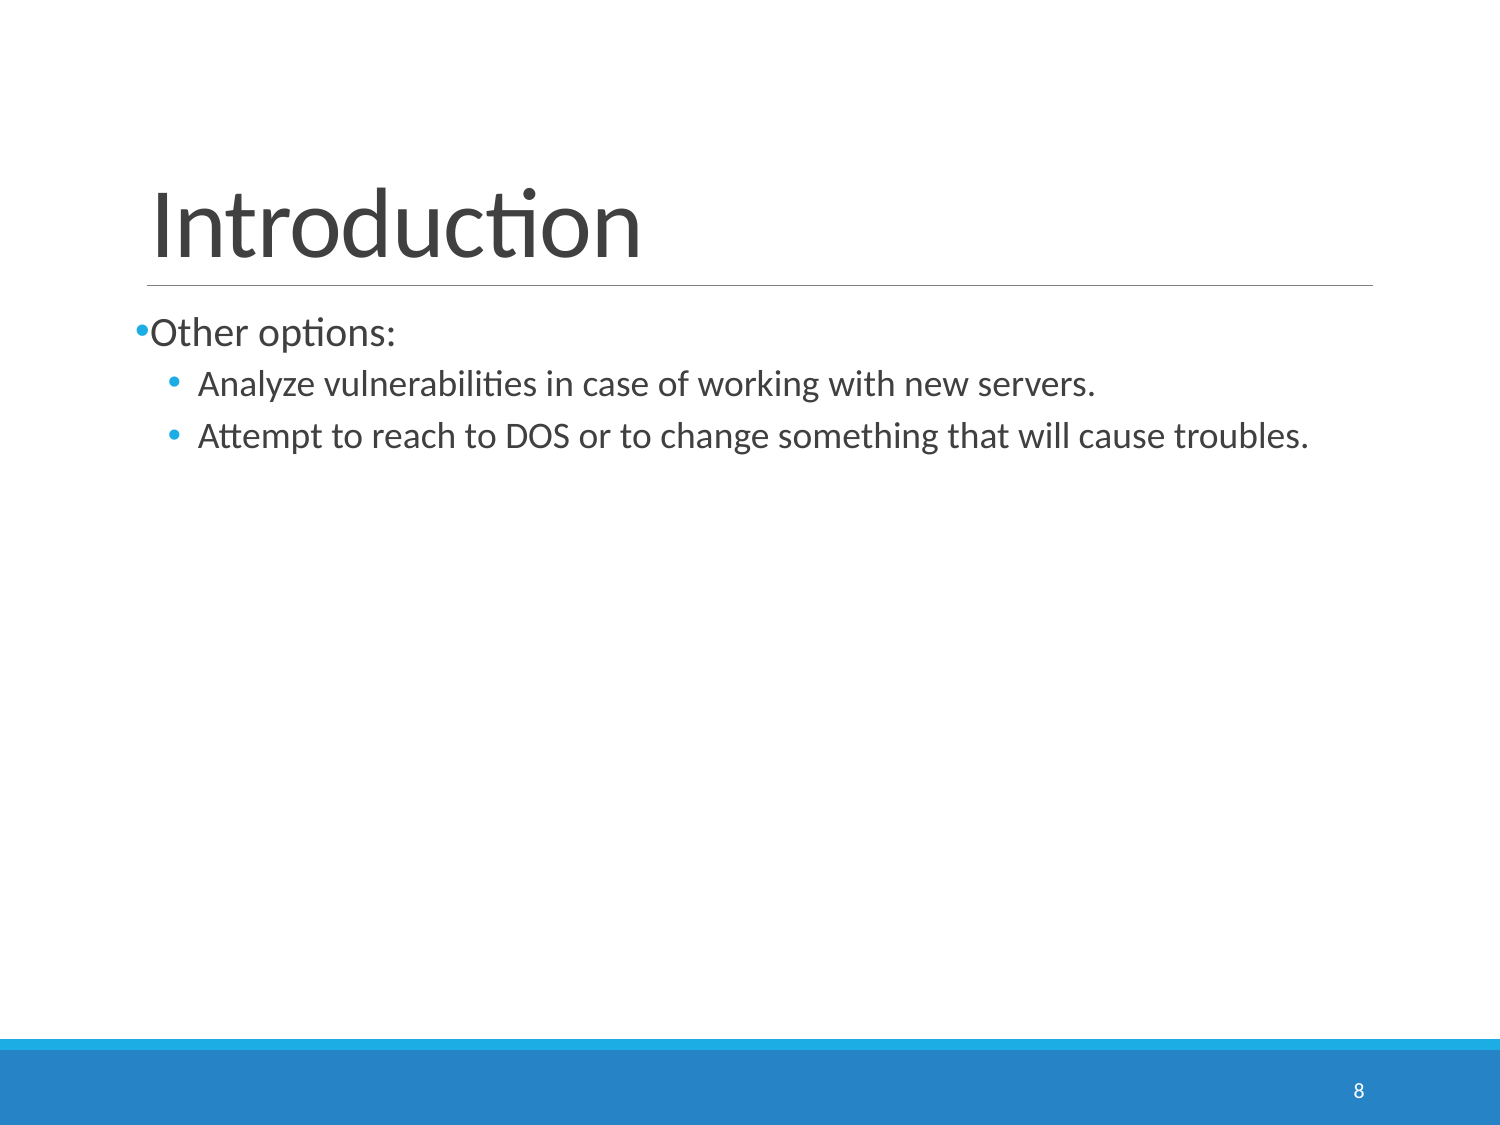

# Introduction
Other options:
Analyze vulnerabilities in case of working with new servers.
Attempt to reach to DOS or to change something that will cause troubles.

8